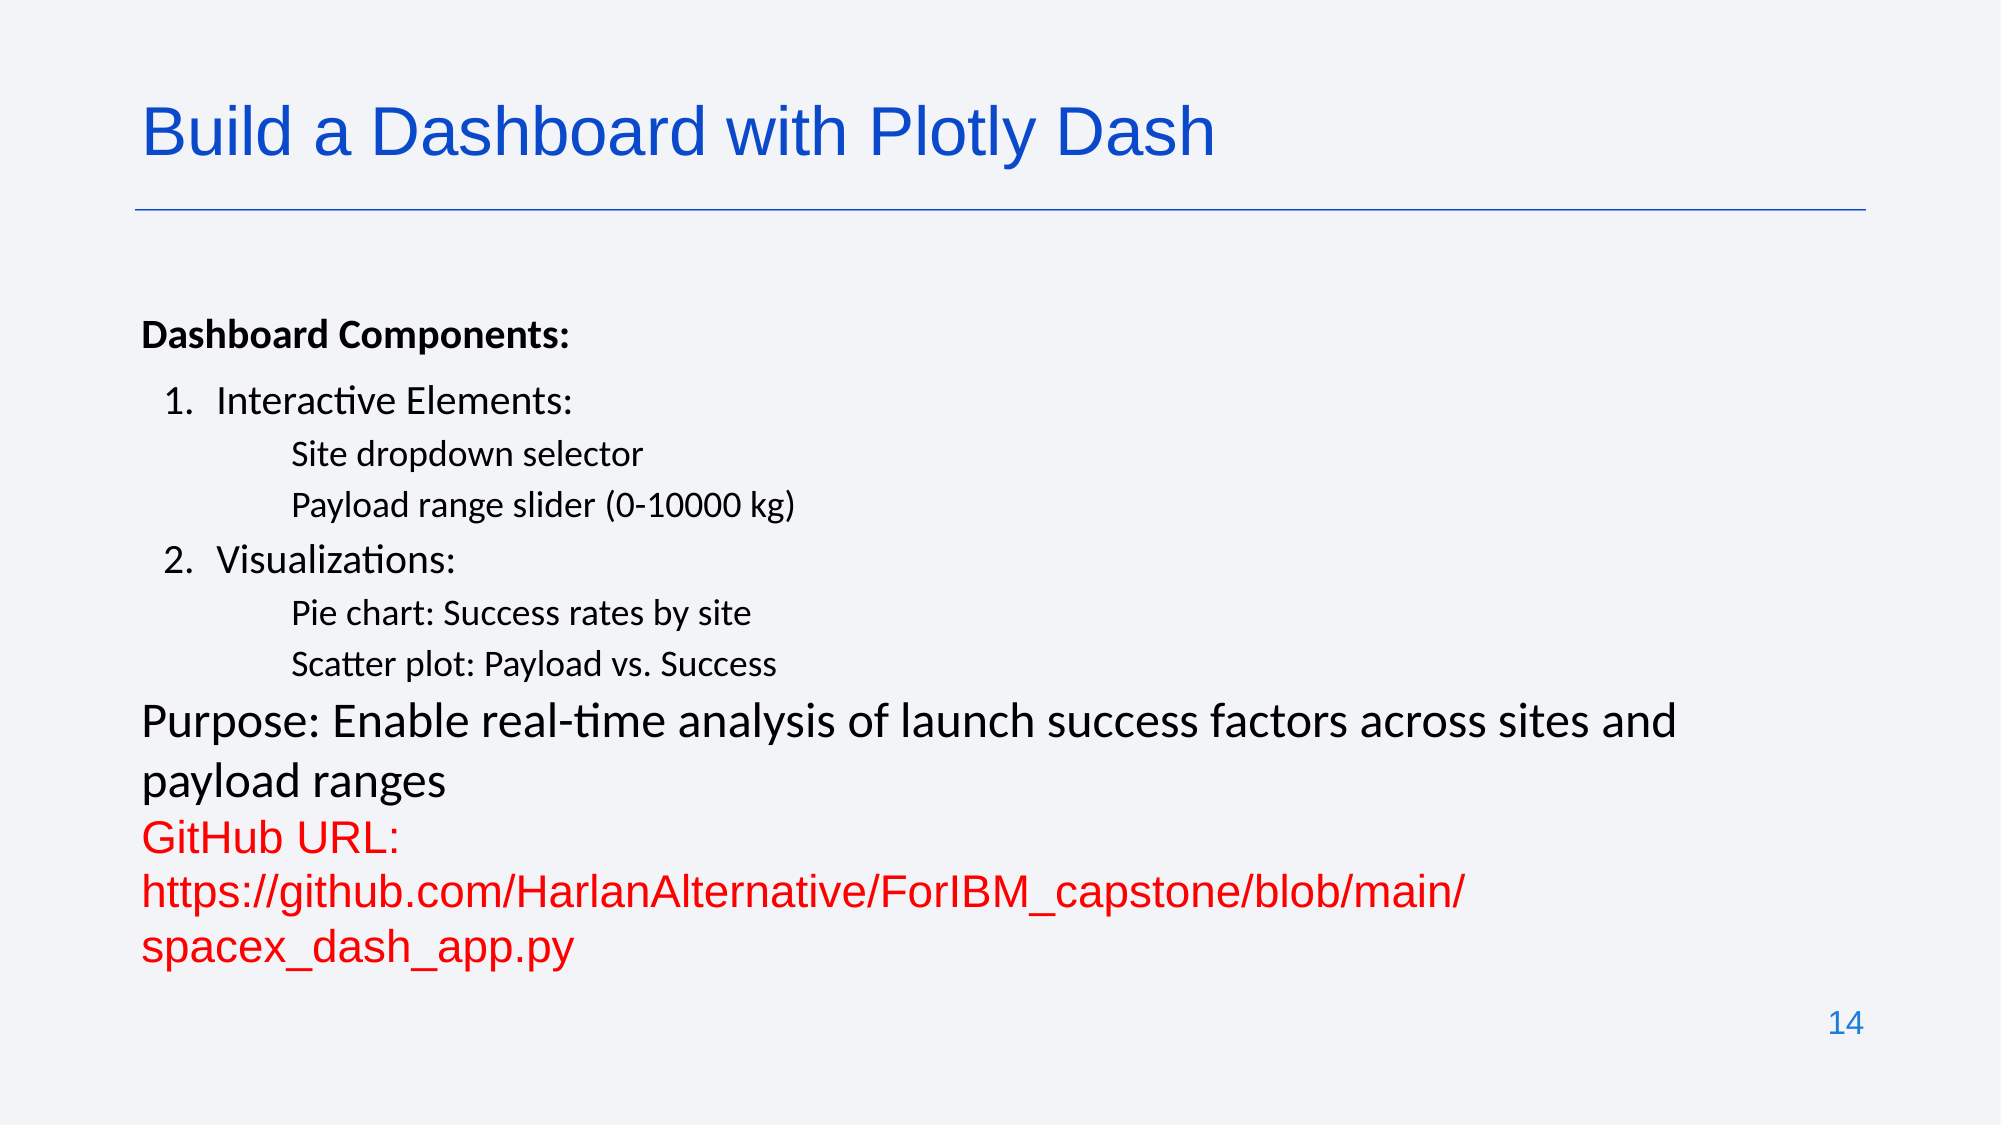

Build a Dashboard with Plotly Dash
Dashboard Components:
Interactive Elements:
Site dropdown selector
Payload range slider (0-10000 kg)
Visualizations:
Pie chart: Success rates by site
Scatter plot: Payload vs. Success
Purpose: Enable real-time analysis of launch success factors across sites and payload ranges
GitHub URL:
https://github.com/HarlanAlternative/ForIBM_capstone/blob/main/spacex_dash_app.py
14